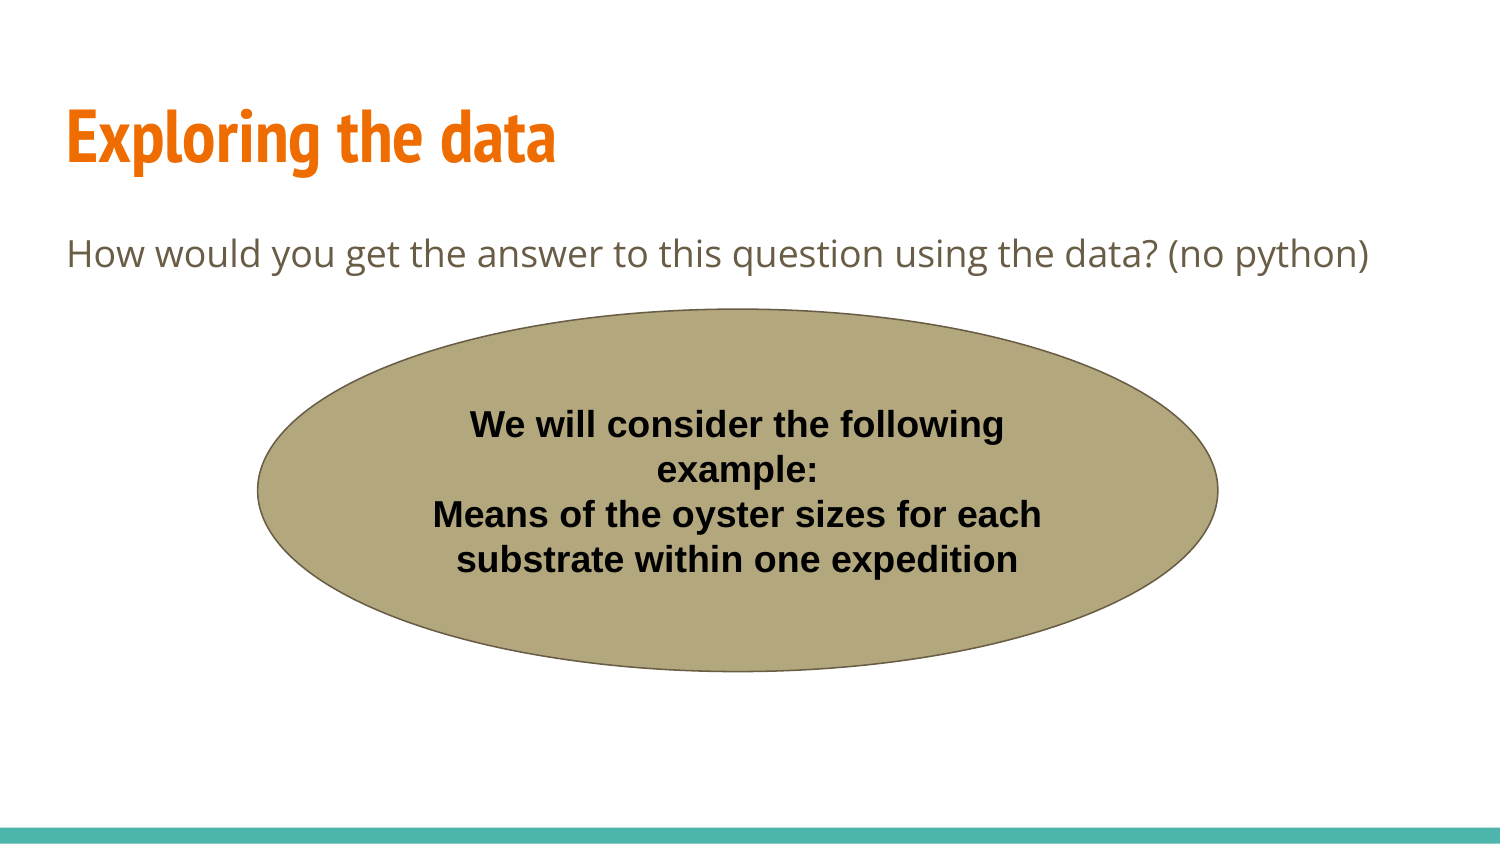

# Exploring the data
How would you get the answer to this question using the data? (no python)
We will consider the following example:
Means of the oyster sizes for each substrate within one expedition